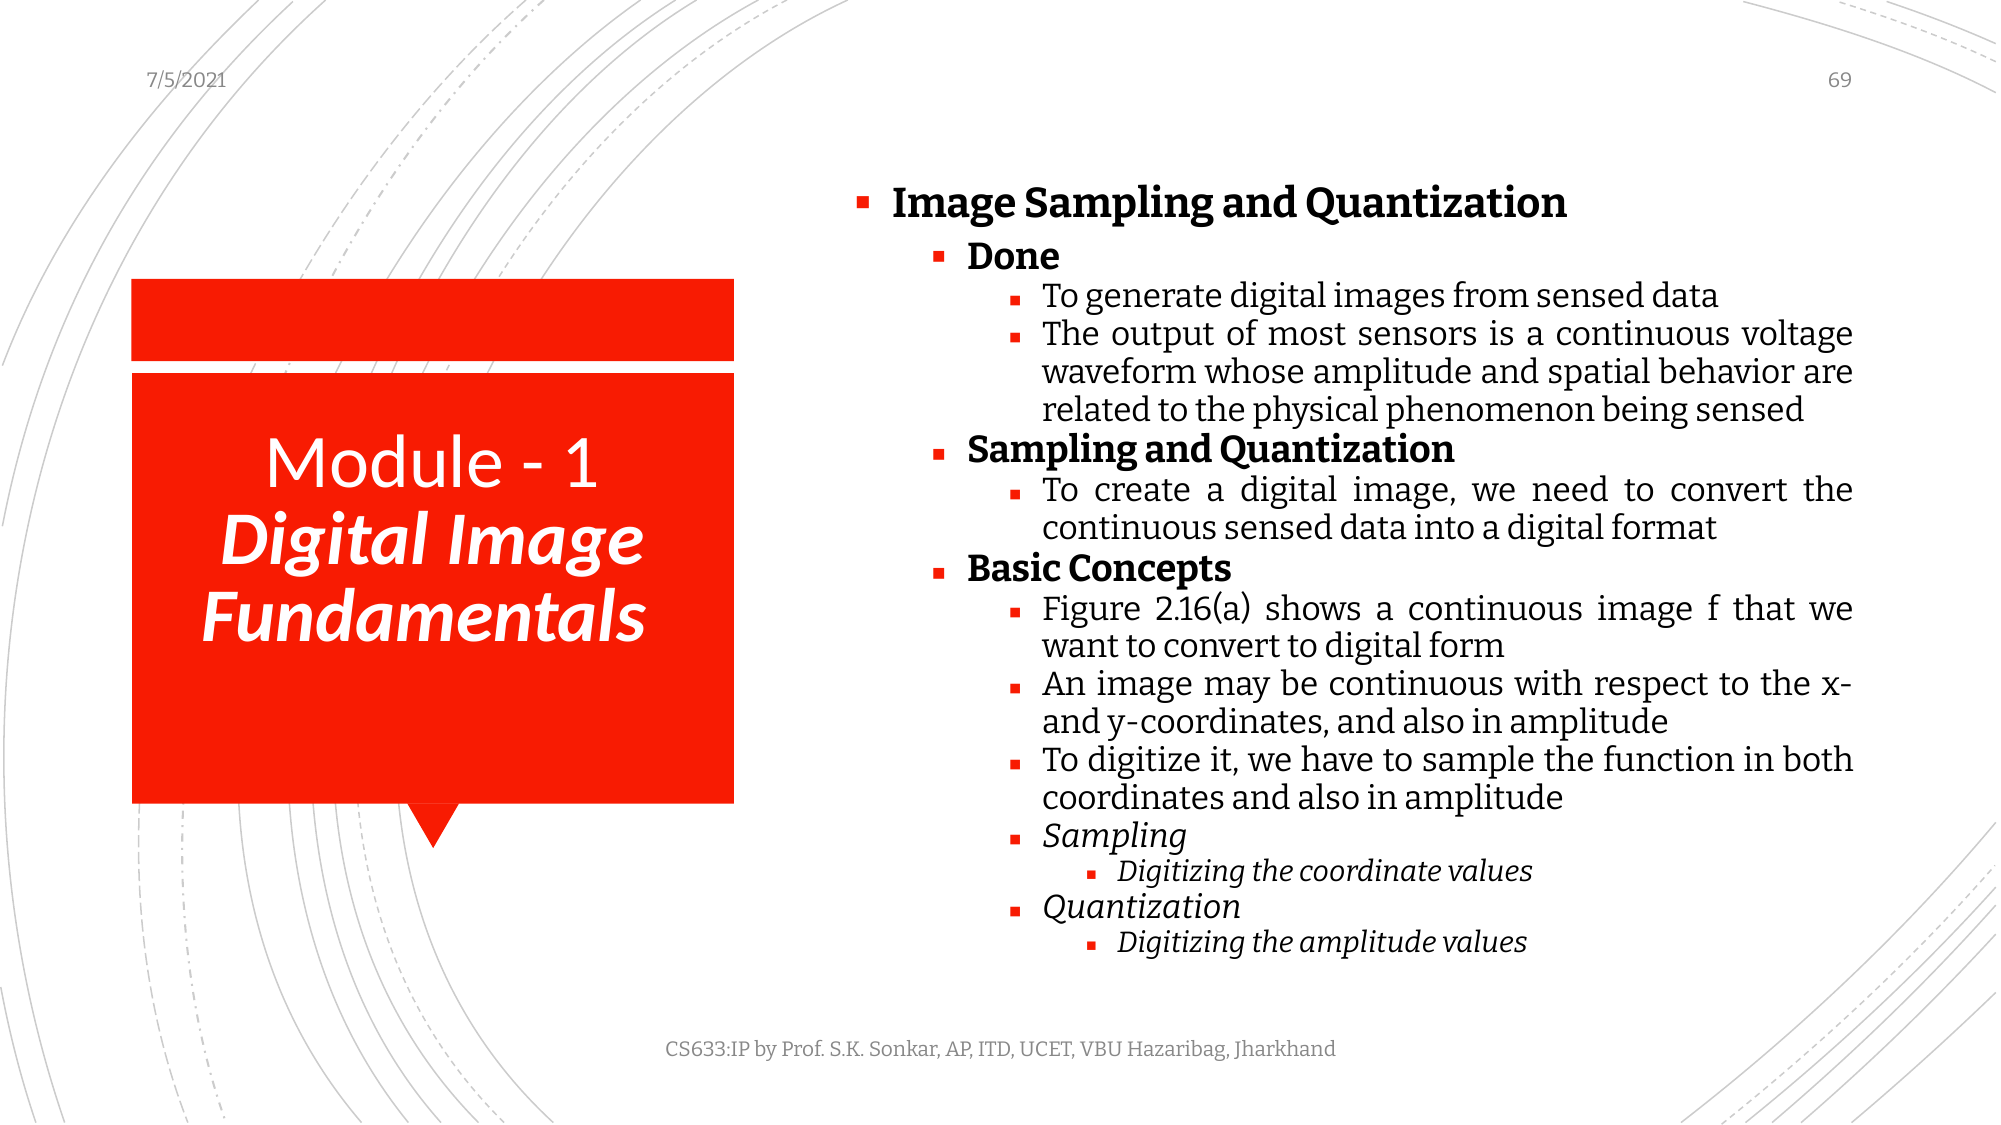

7/5/2021
69
Image Sampling and Quantization
Done
To generate digital images from sensed data
The output of most sensors is a continuous voltage waveform whose amplitude and spatial behavior are related to the physical phenomenon being sensed
Sampling and Quantization
To create a digital image, we need to convert the continuous sensed data into a digital format
Basic Concepts
Figure 2.16(a) shows a continuous image f that we want to convert to digital form
An image may be continuous with respect to the x- and y-coordinates, and also in amplitude
To digitize it, we have to sample the function in both coordinates and also in amplitude
Sampling
Digitizing the coordinate values
Quantization
Digitizing the amplitude values
# Module - 1 Digital Image Fundamentals
CS633:IP by Prof. S.K. Sonkar, AP, ITD, UCET, VBU Hazaribag, Jharkhand